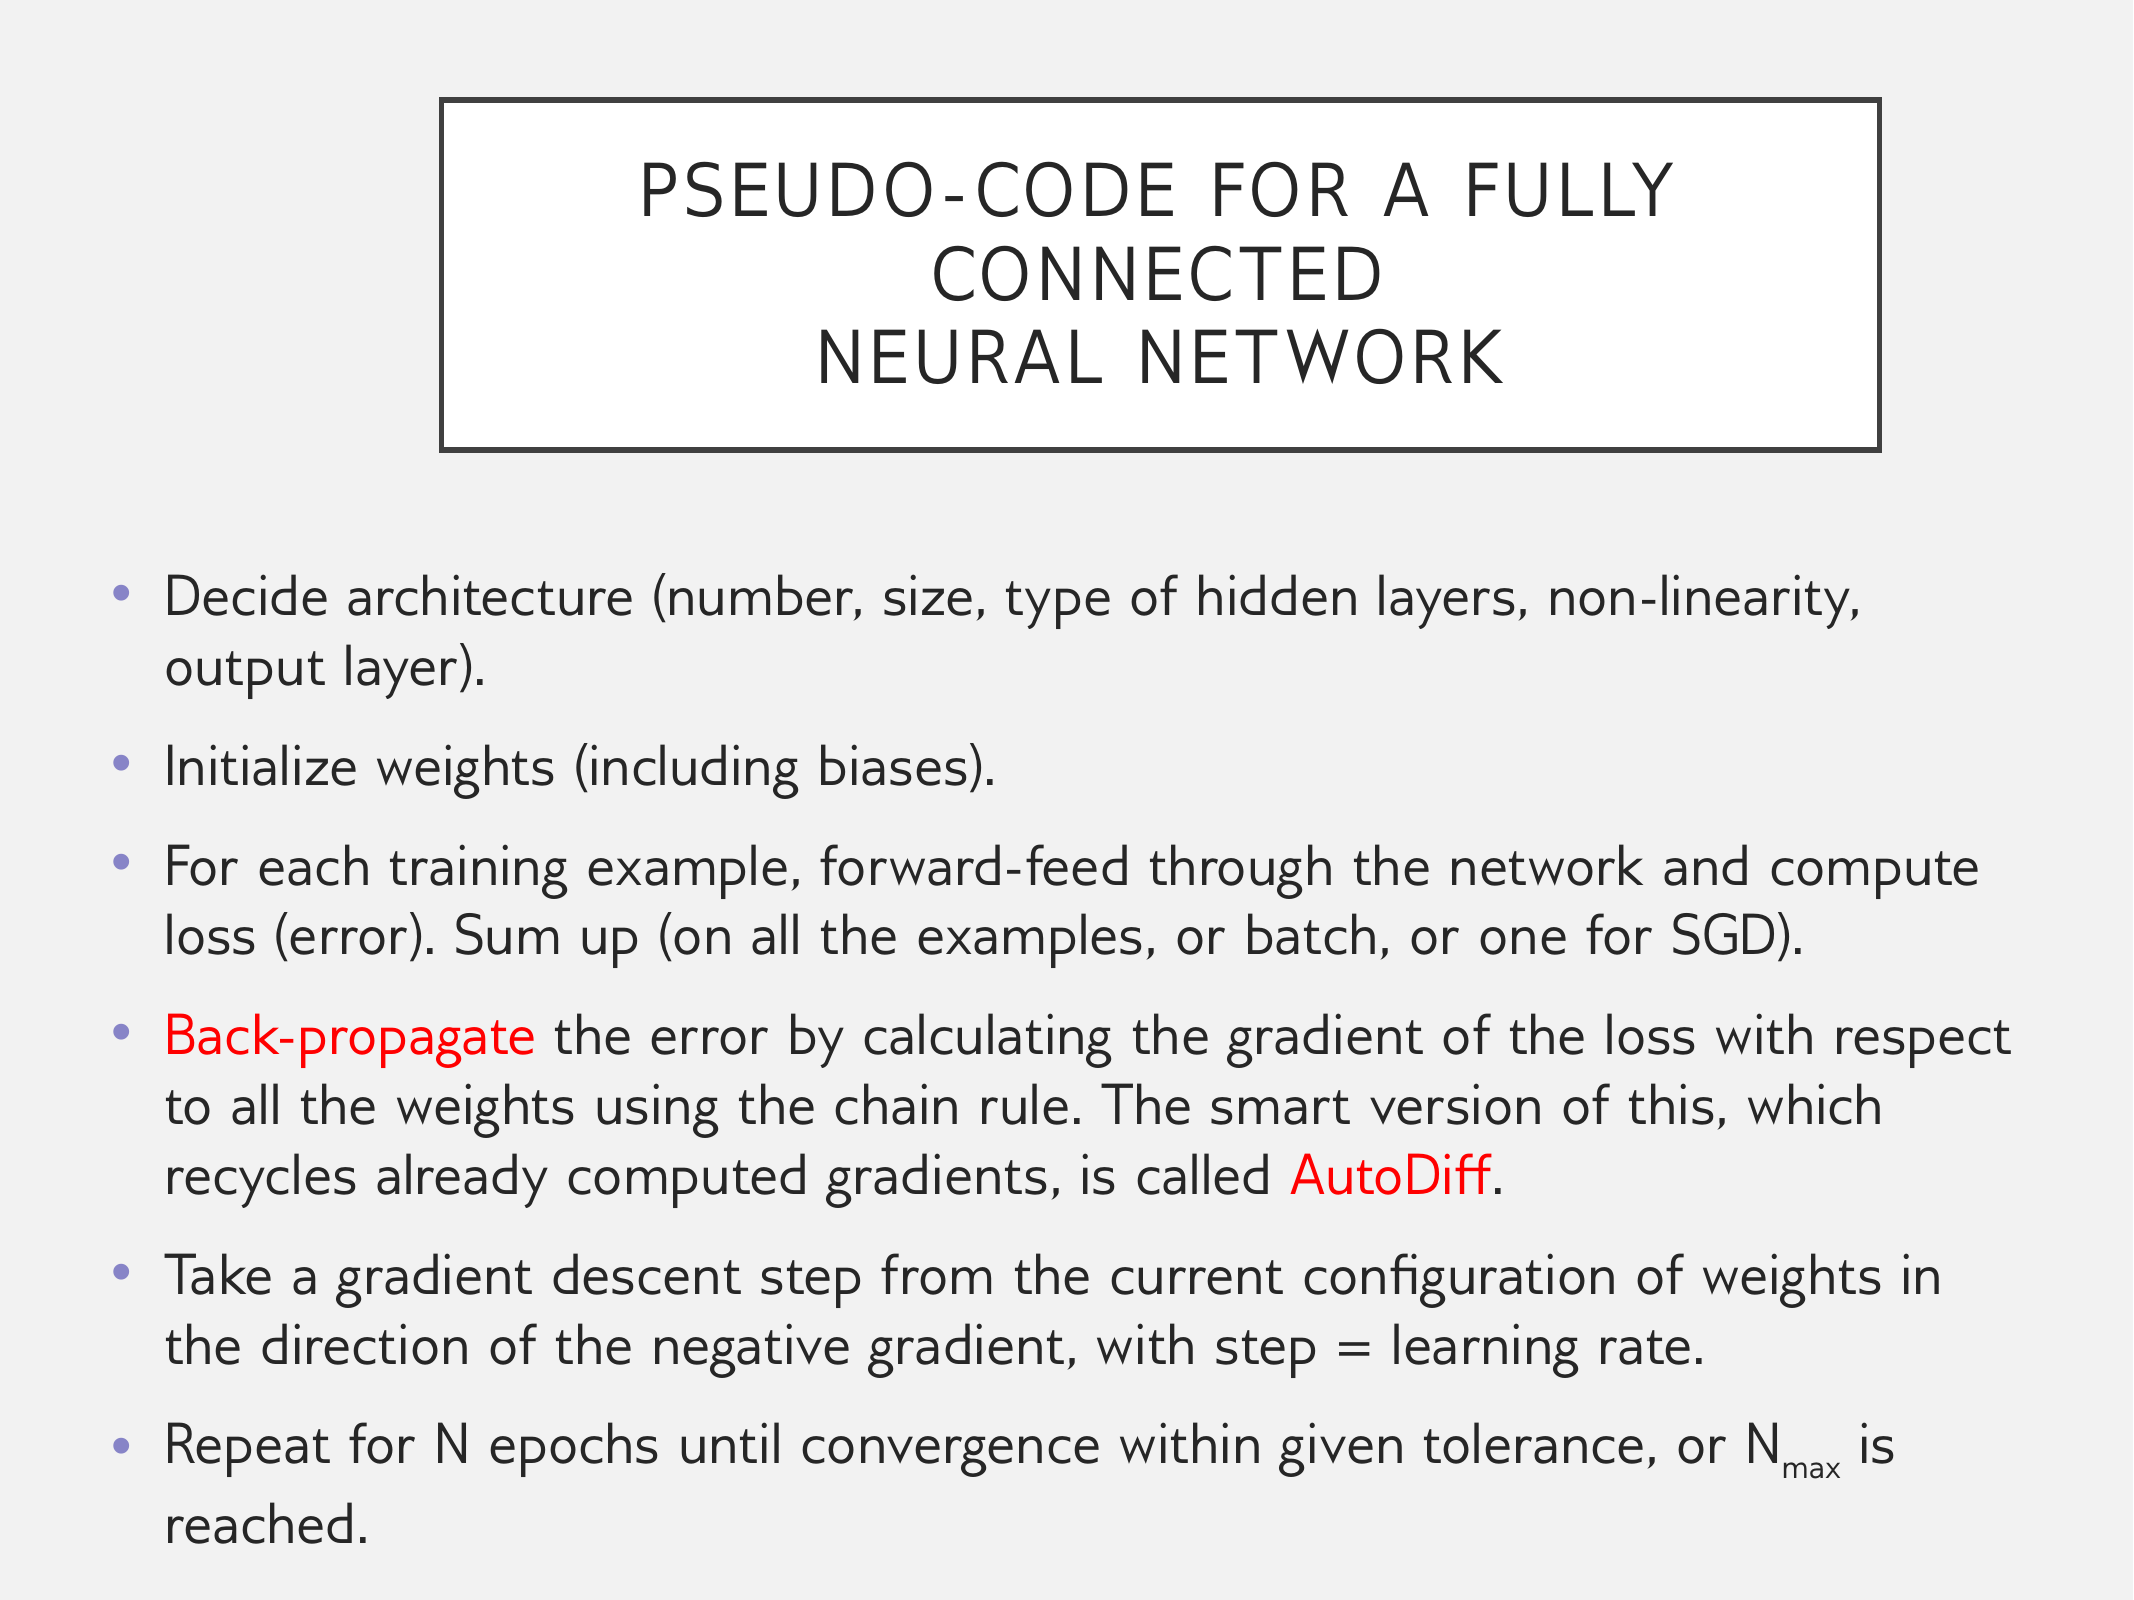

# Pseudo-code for a fully connected Neural Network
Decide architecture (number, size, type of hidden layers, non-linearity, output layer).
Initialize weights (including biases).
For each training example, forward-feed through the network and compute loss (error). Sum up (on all the examples, or batch, or one for SGD).
Back-propagate the error by calculating the gradient of the loss with respect to all the weights using the chain rule. The smart version of this, which recycles already computed gradients, is called AutoDiff.
Take a gradient descent step from the current configuration of weights in the direction of the negative gradient, with step = learning rate.
Repeat for N epochs until convergence within given tolerance, or Nmax is reached.